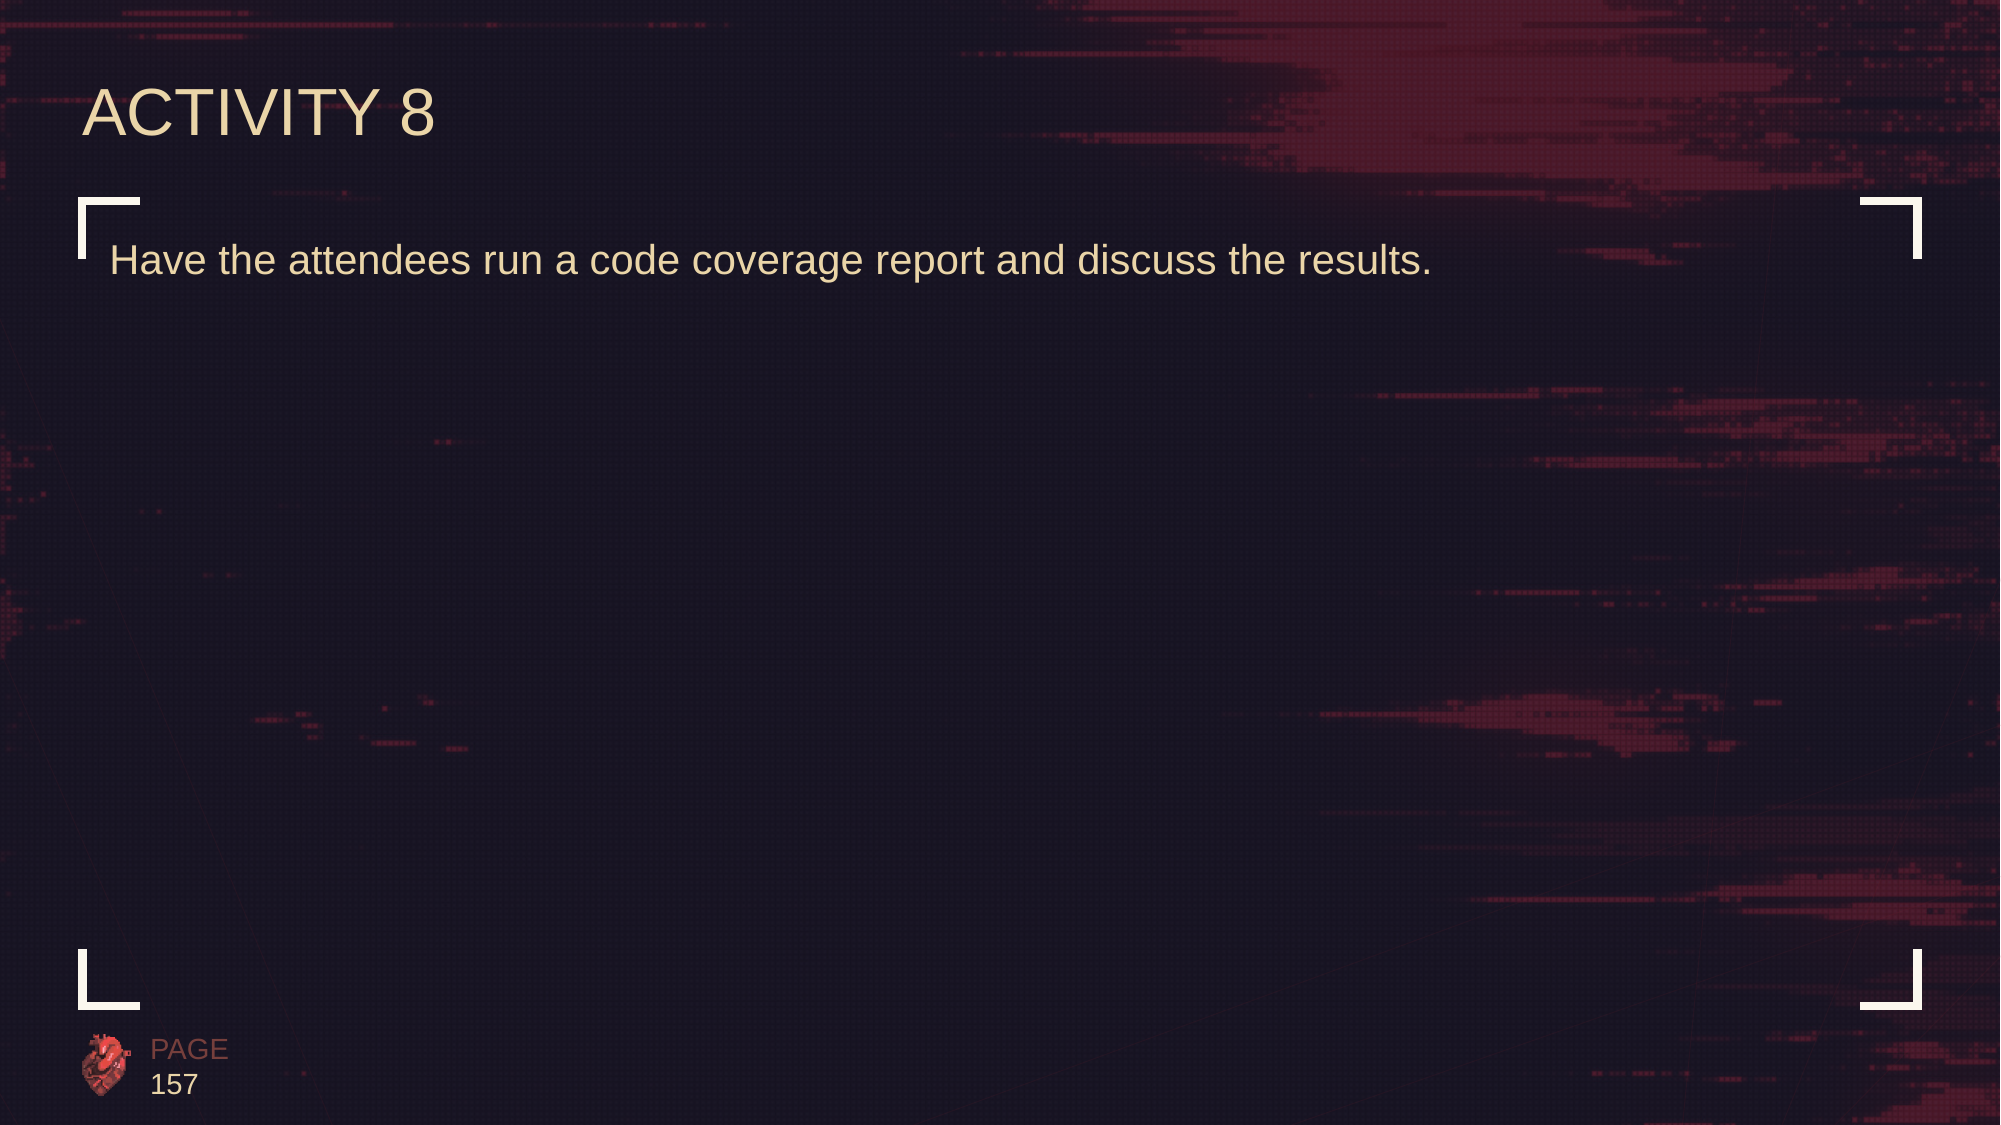

# Activity 8
Have the attendees run a code coverage report and discuss the results.
PAGE 157